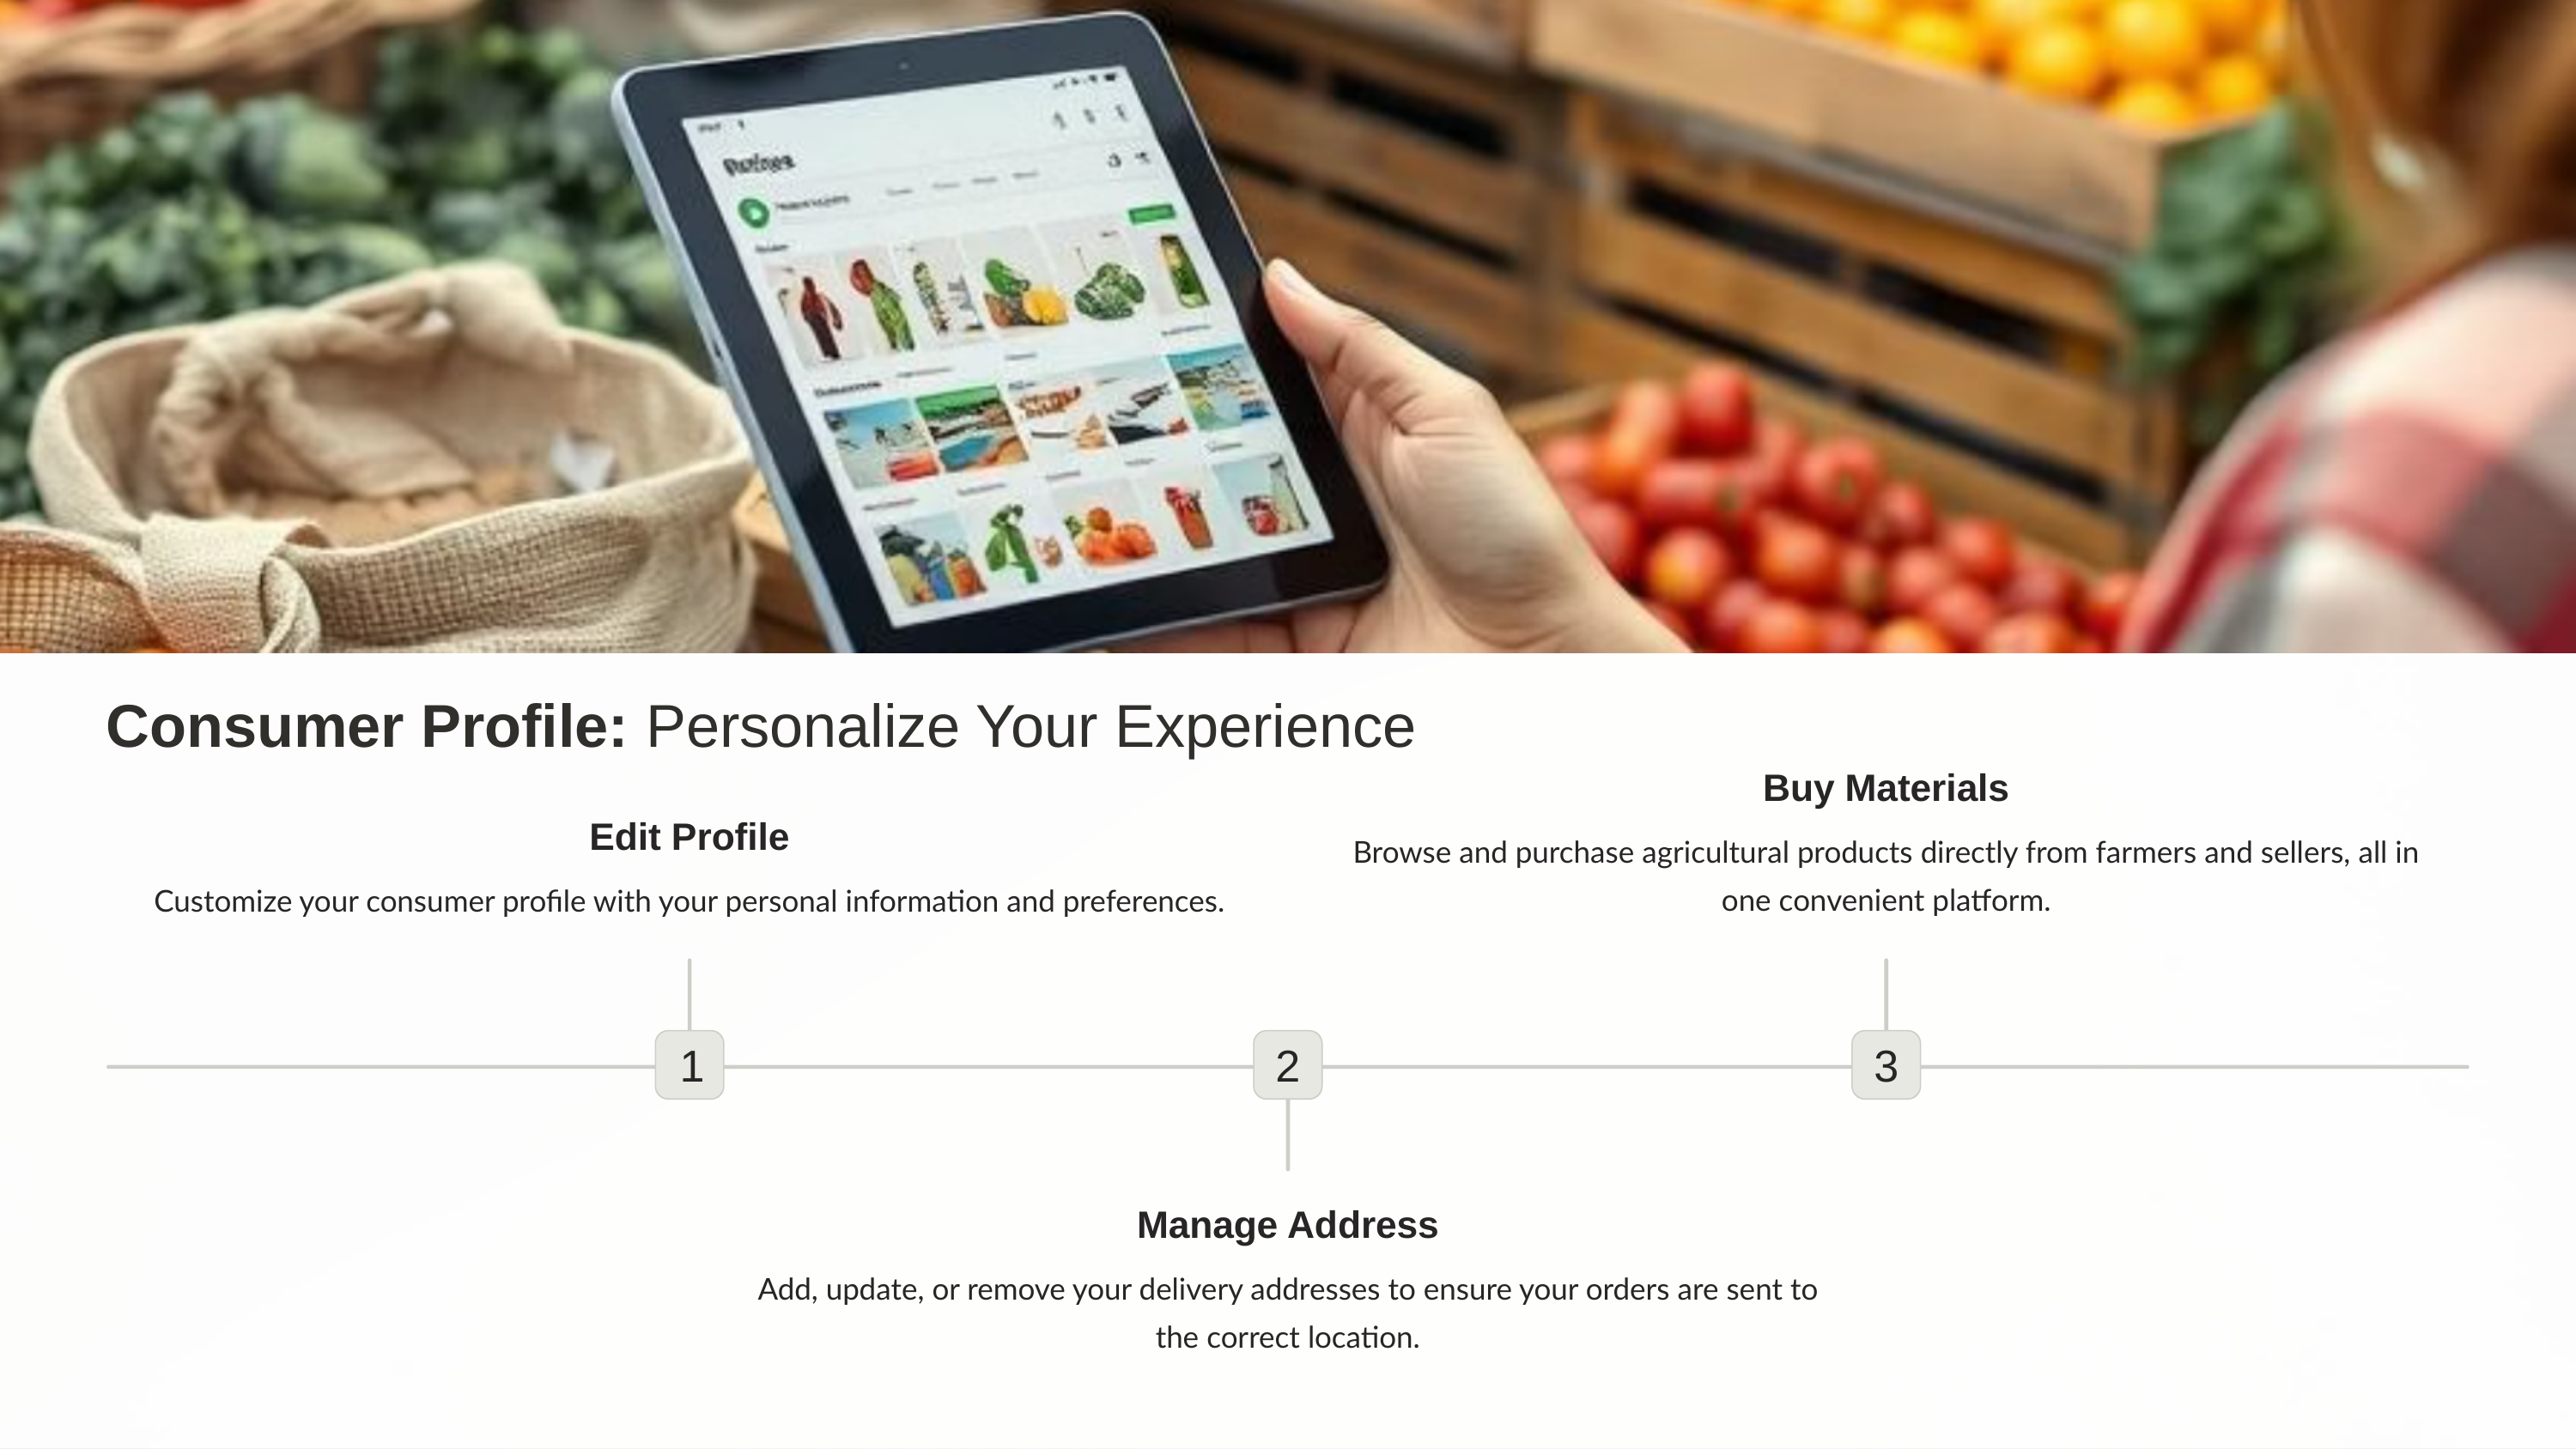

Consumer Profile: Personalize Your Experience
Buy Materials
Edit Profile
Browse and purchase agricultural products directly from farmers and sellers, all in one convenient platform.
Customize your consumer profile with your personal information and preferences.

1
2
3

Manage Address
Add, update, or remove your delivery addresses to ensure your orders are sent to the correct location.